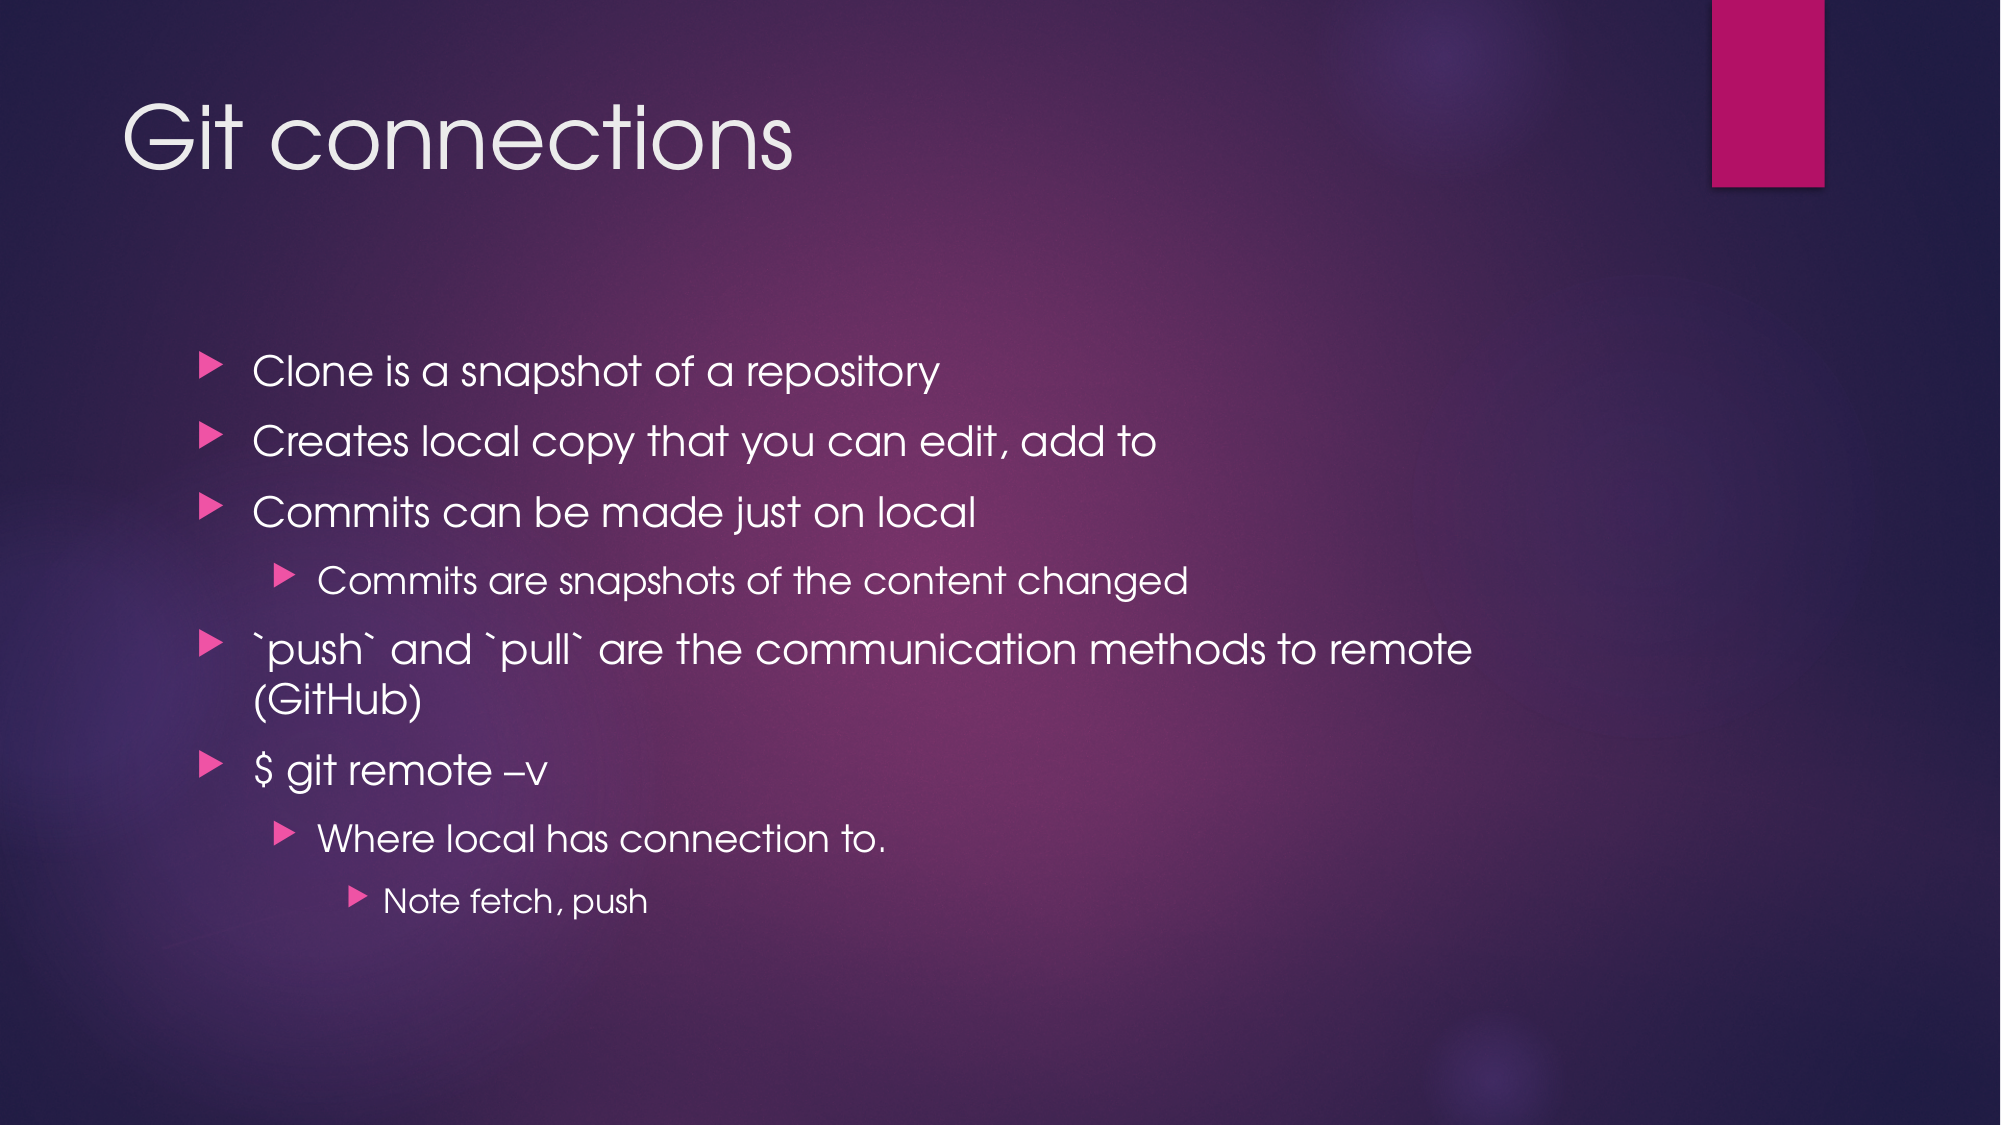

# Git connections
Clone is a snapshot of a repository
Creates local copy that you can edit, add to
Commits can be made just on local
Commits are snapshots of the content changed
`push` and `pull` are the communication methods to remote (GitHub)
$ git remote –v
Where local has connection to.
Note fetch, push